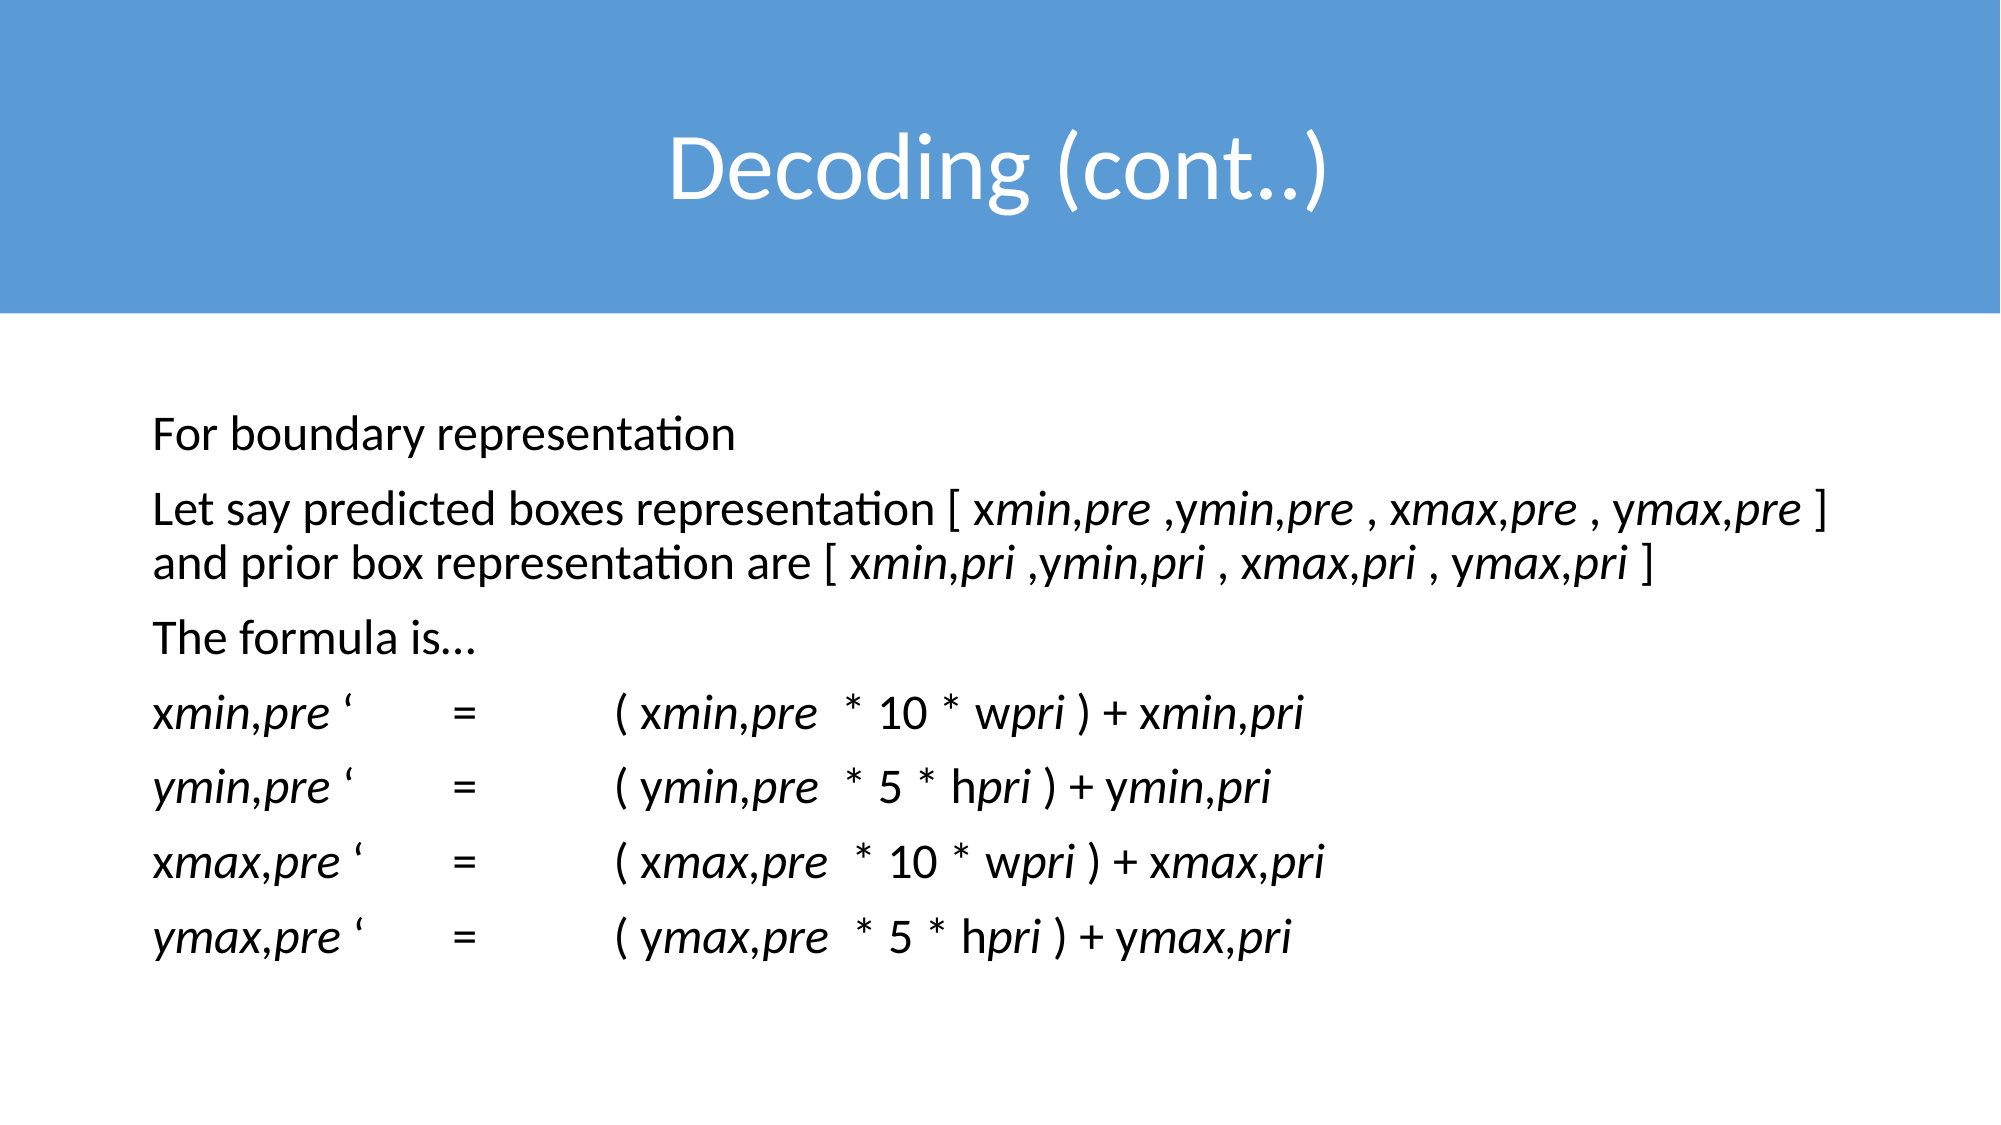

# Decoding (cont..)
For boundary representation
Let say predicted boxes representation [ xmin,pre ,ymin,pre , xmax,pre , ymax,pre ] and prior box representation are [ xmin,pri ,ymin,pri , xmax,pri , ymax,pri ]
The formula is…
xmin,pre ‘	=	 ( xmin,pre  * 10 * wpri ) + xmin,pri
ymin,pre ‘	=	 ( ymin,pre  * 5 * hpri ) + ymin,pri
xmax,pre ‘	=	 ( xmax,pre  * 10 * wpri ) + xmax,pri
ymax,pre ‘	=	 ( ymax,pre  * 5 * hpri ) + ymax,pri